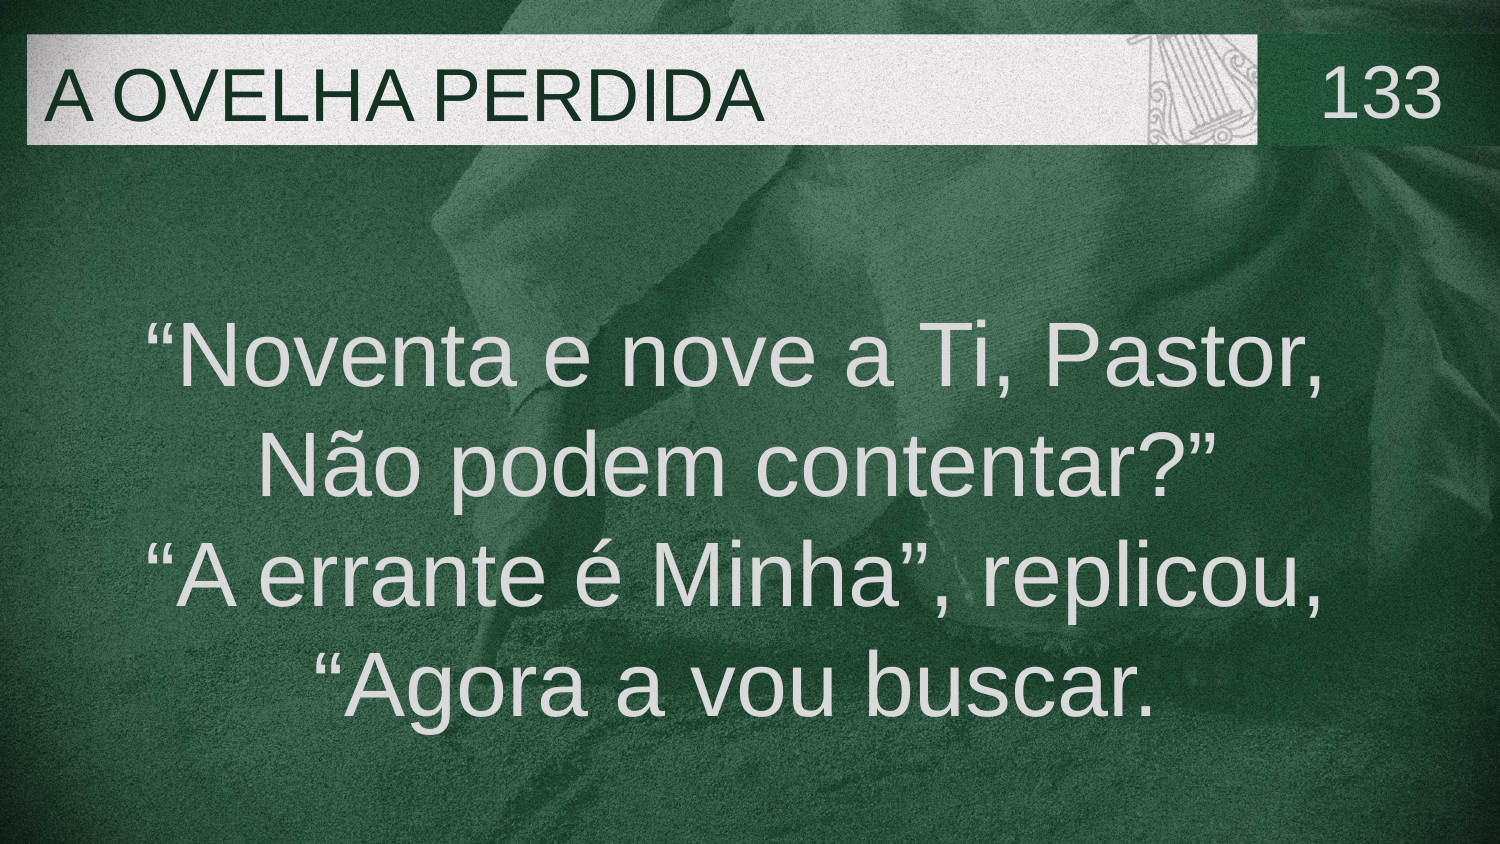

# A OVELHA PERDIDA
133
“Noventa e nove a Ti, Pastor,
Não podem contentar?”
“A errante é Minha”, replicou,
“Agora a vou buscar.